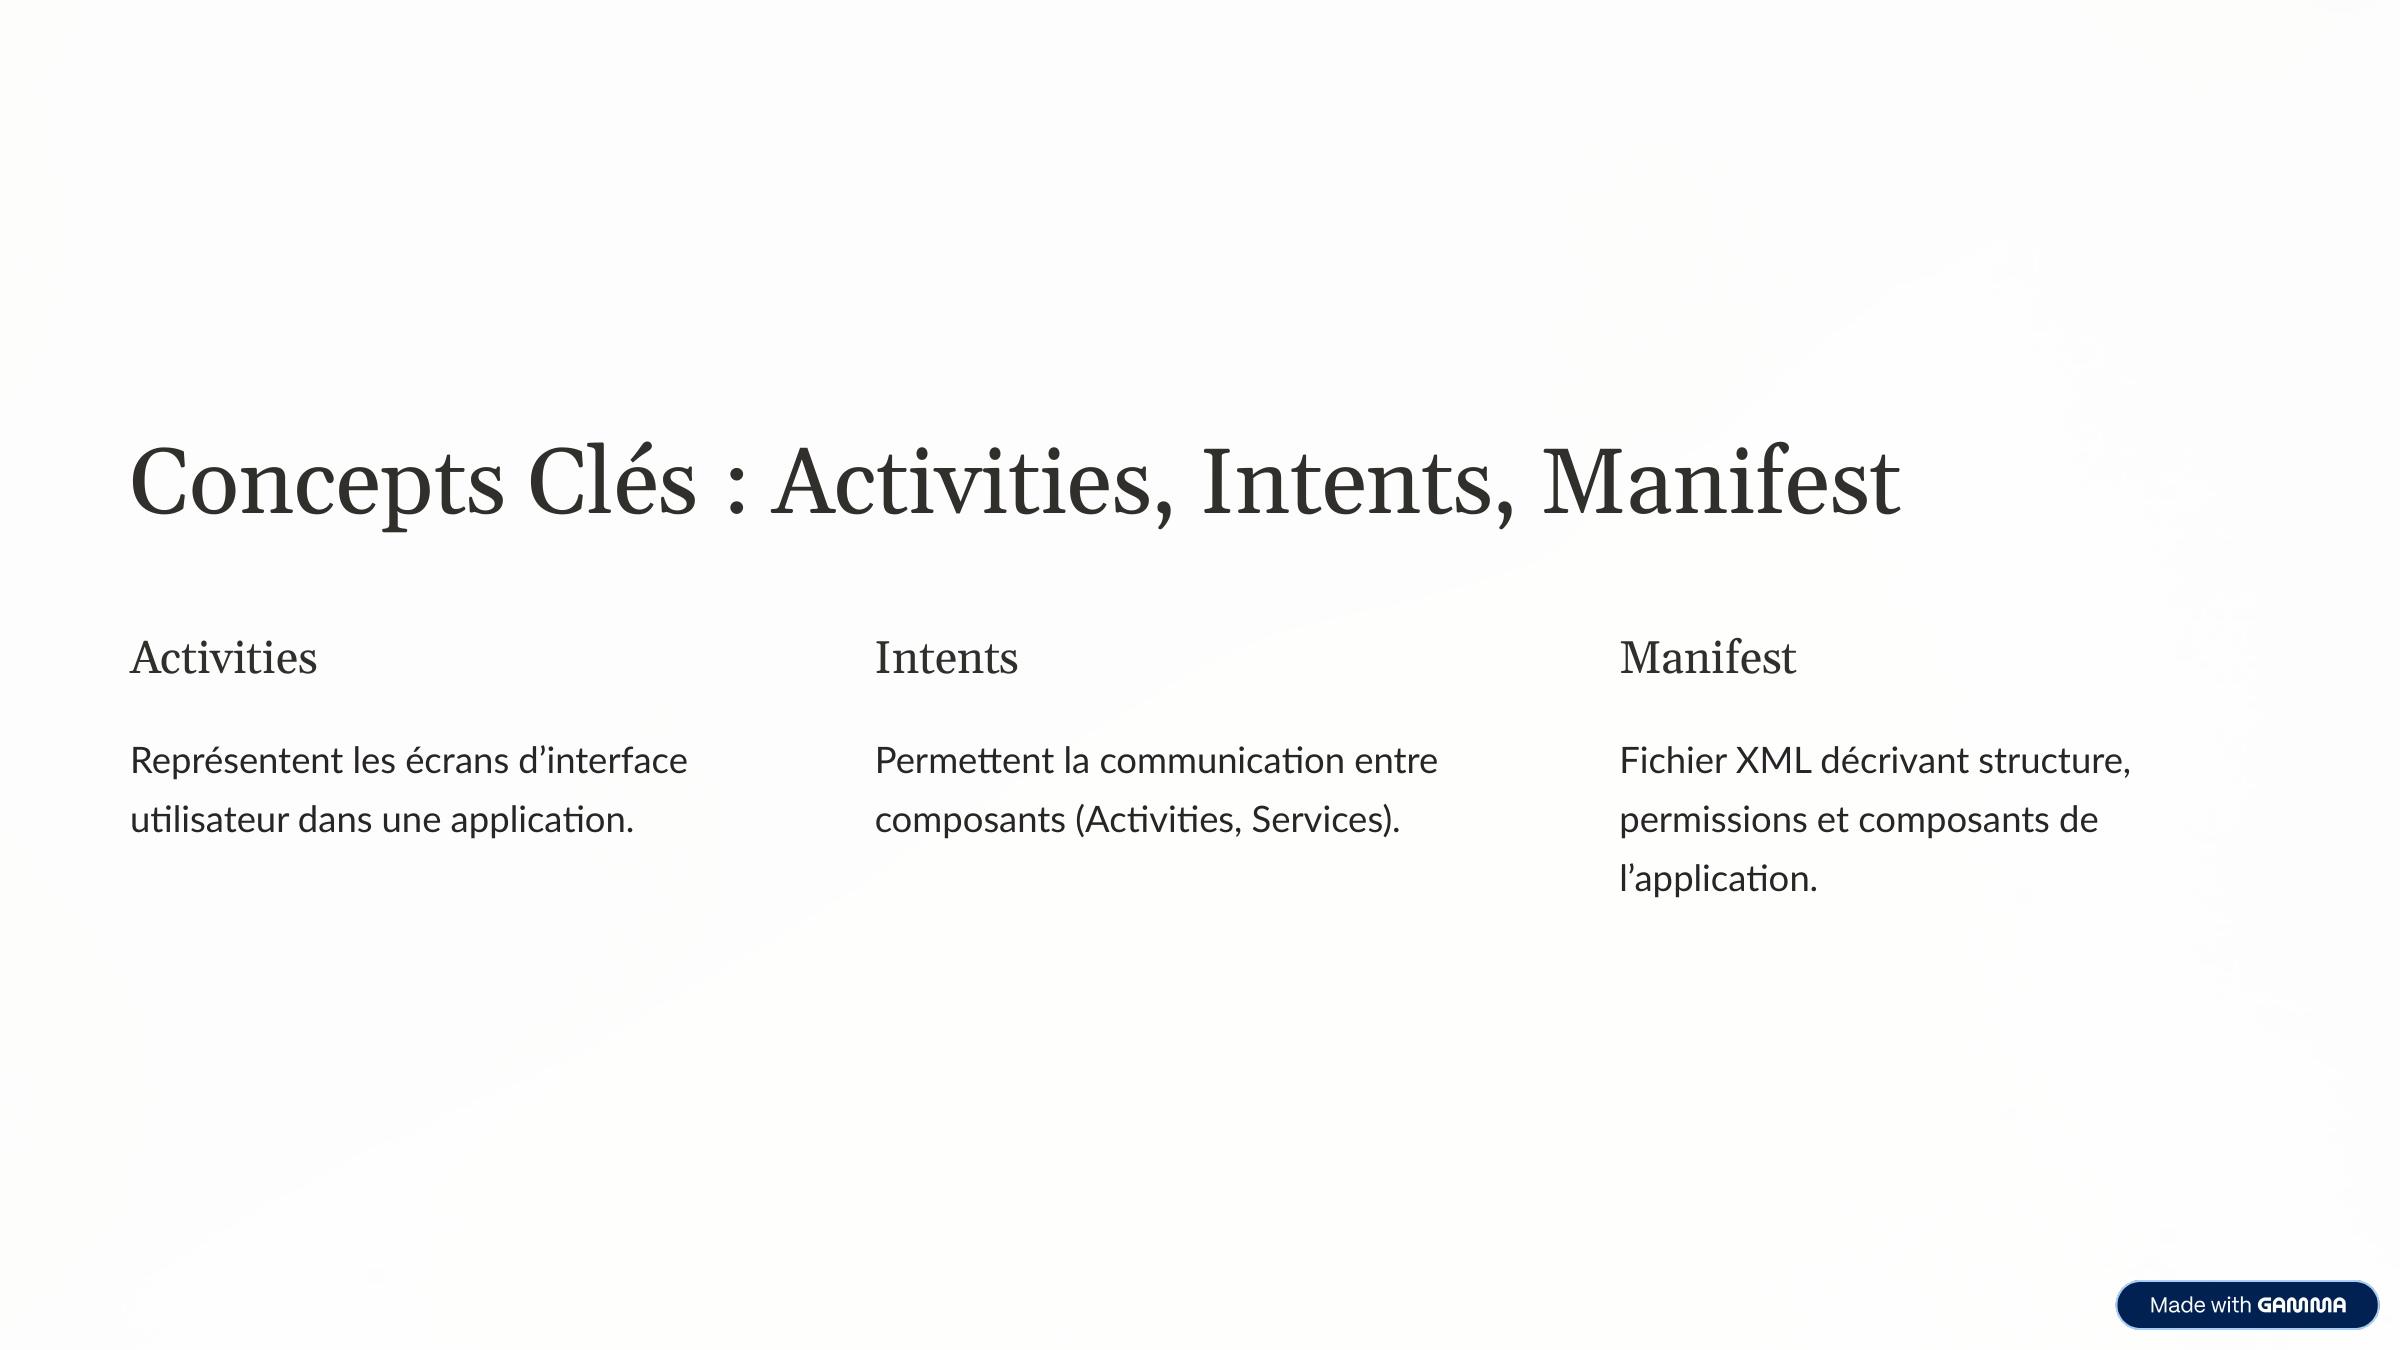

Concepts Clés : Activities, Intents, Manifest
Activities
Intents
Manifest
Représentent les écrans d’interface utilisateur dans une application.
Permettent la communication entre composants (Activities, Services).
Fichier XML décrivant structure, permissions et composants de l’application.